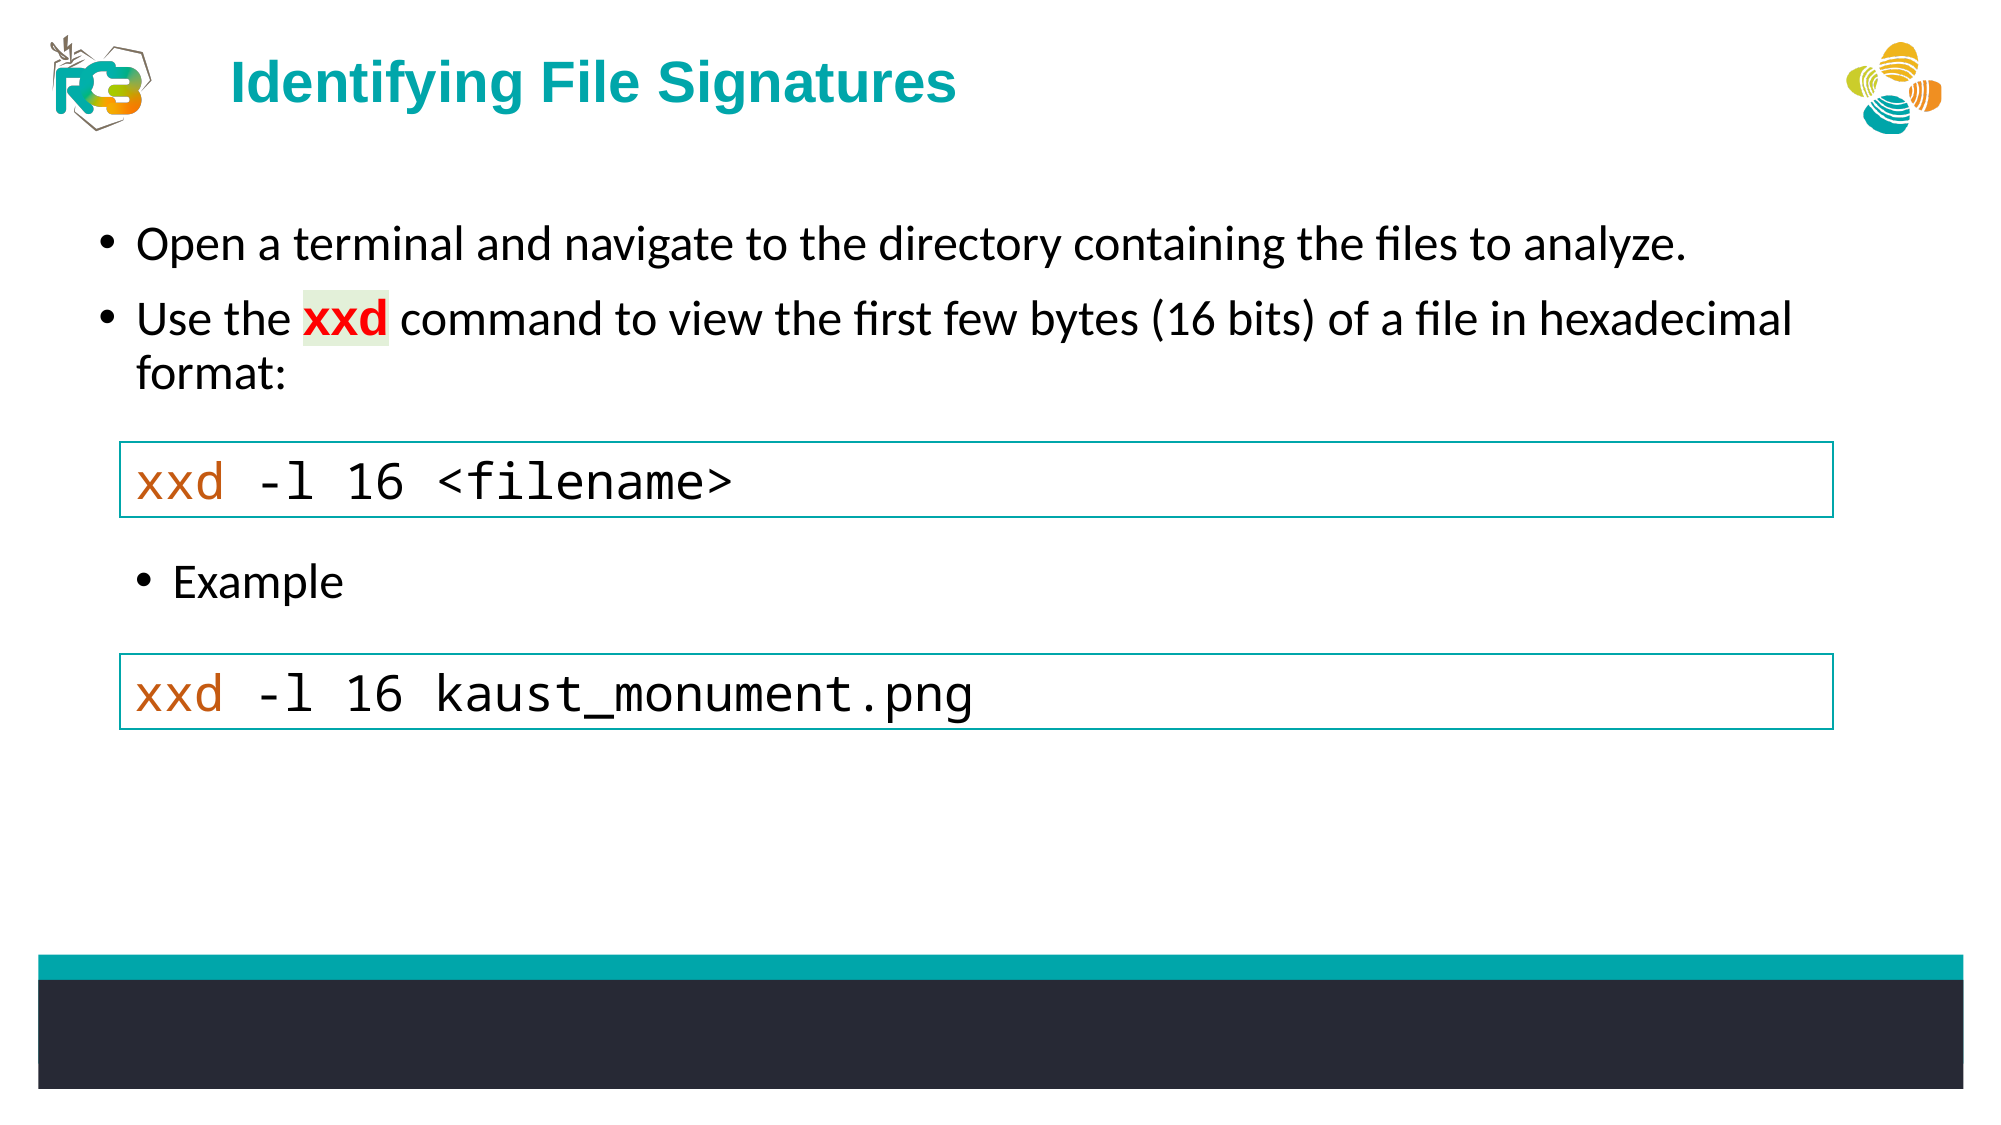

Identifying File Signatures
Open a terminal and navigate to the directory containing the files to analyze.
Use the xxd command to view the first few bytes (16 bits) of a file in hexadecimal format:

xxd -l 16 <filename>
Example

xxd -l 16 kaust_monument.png